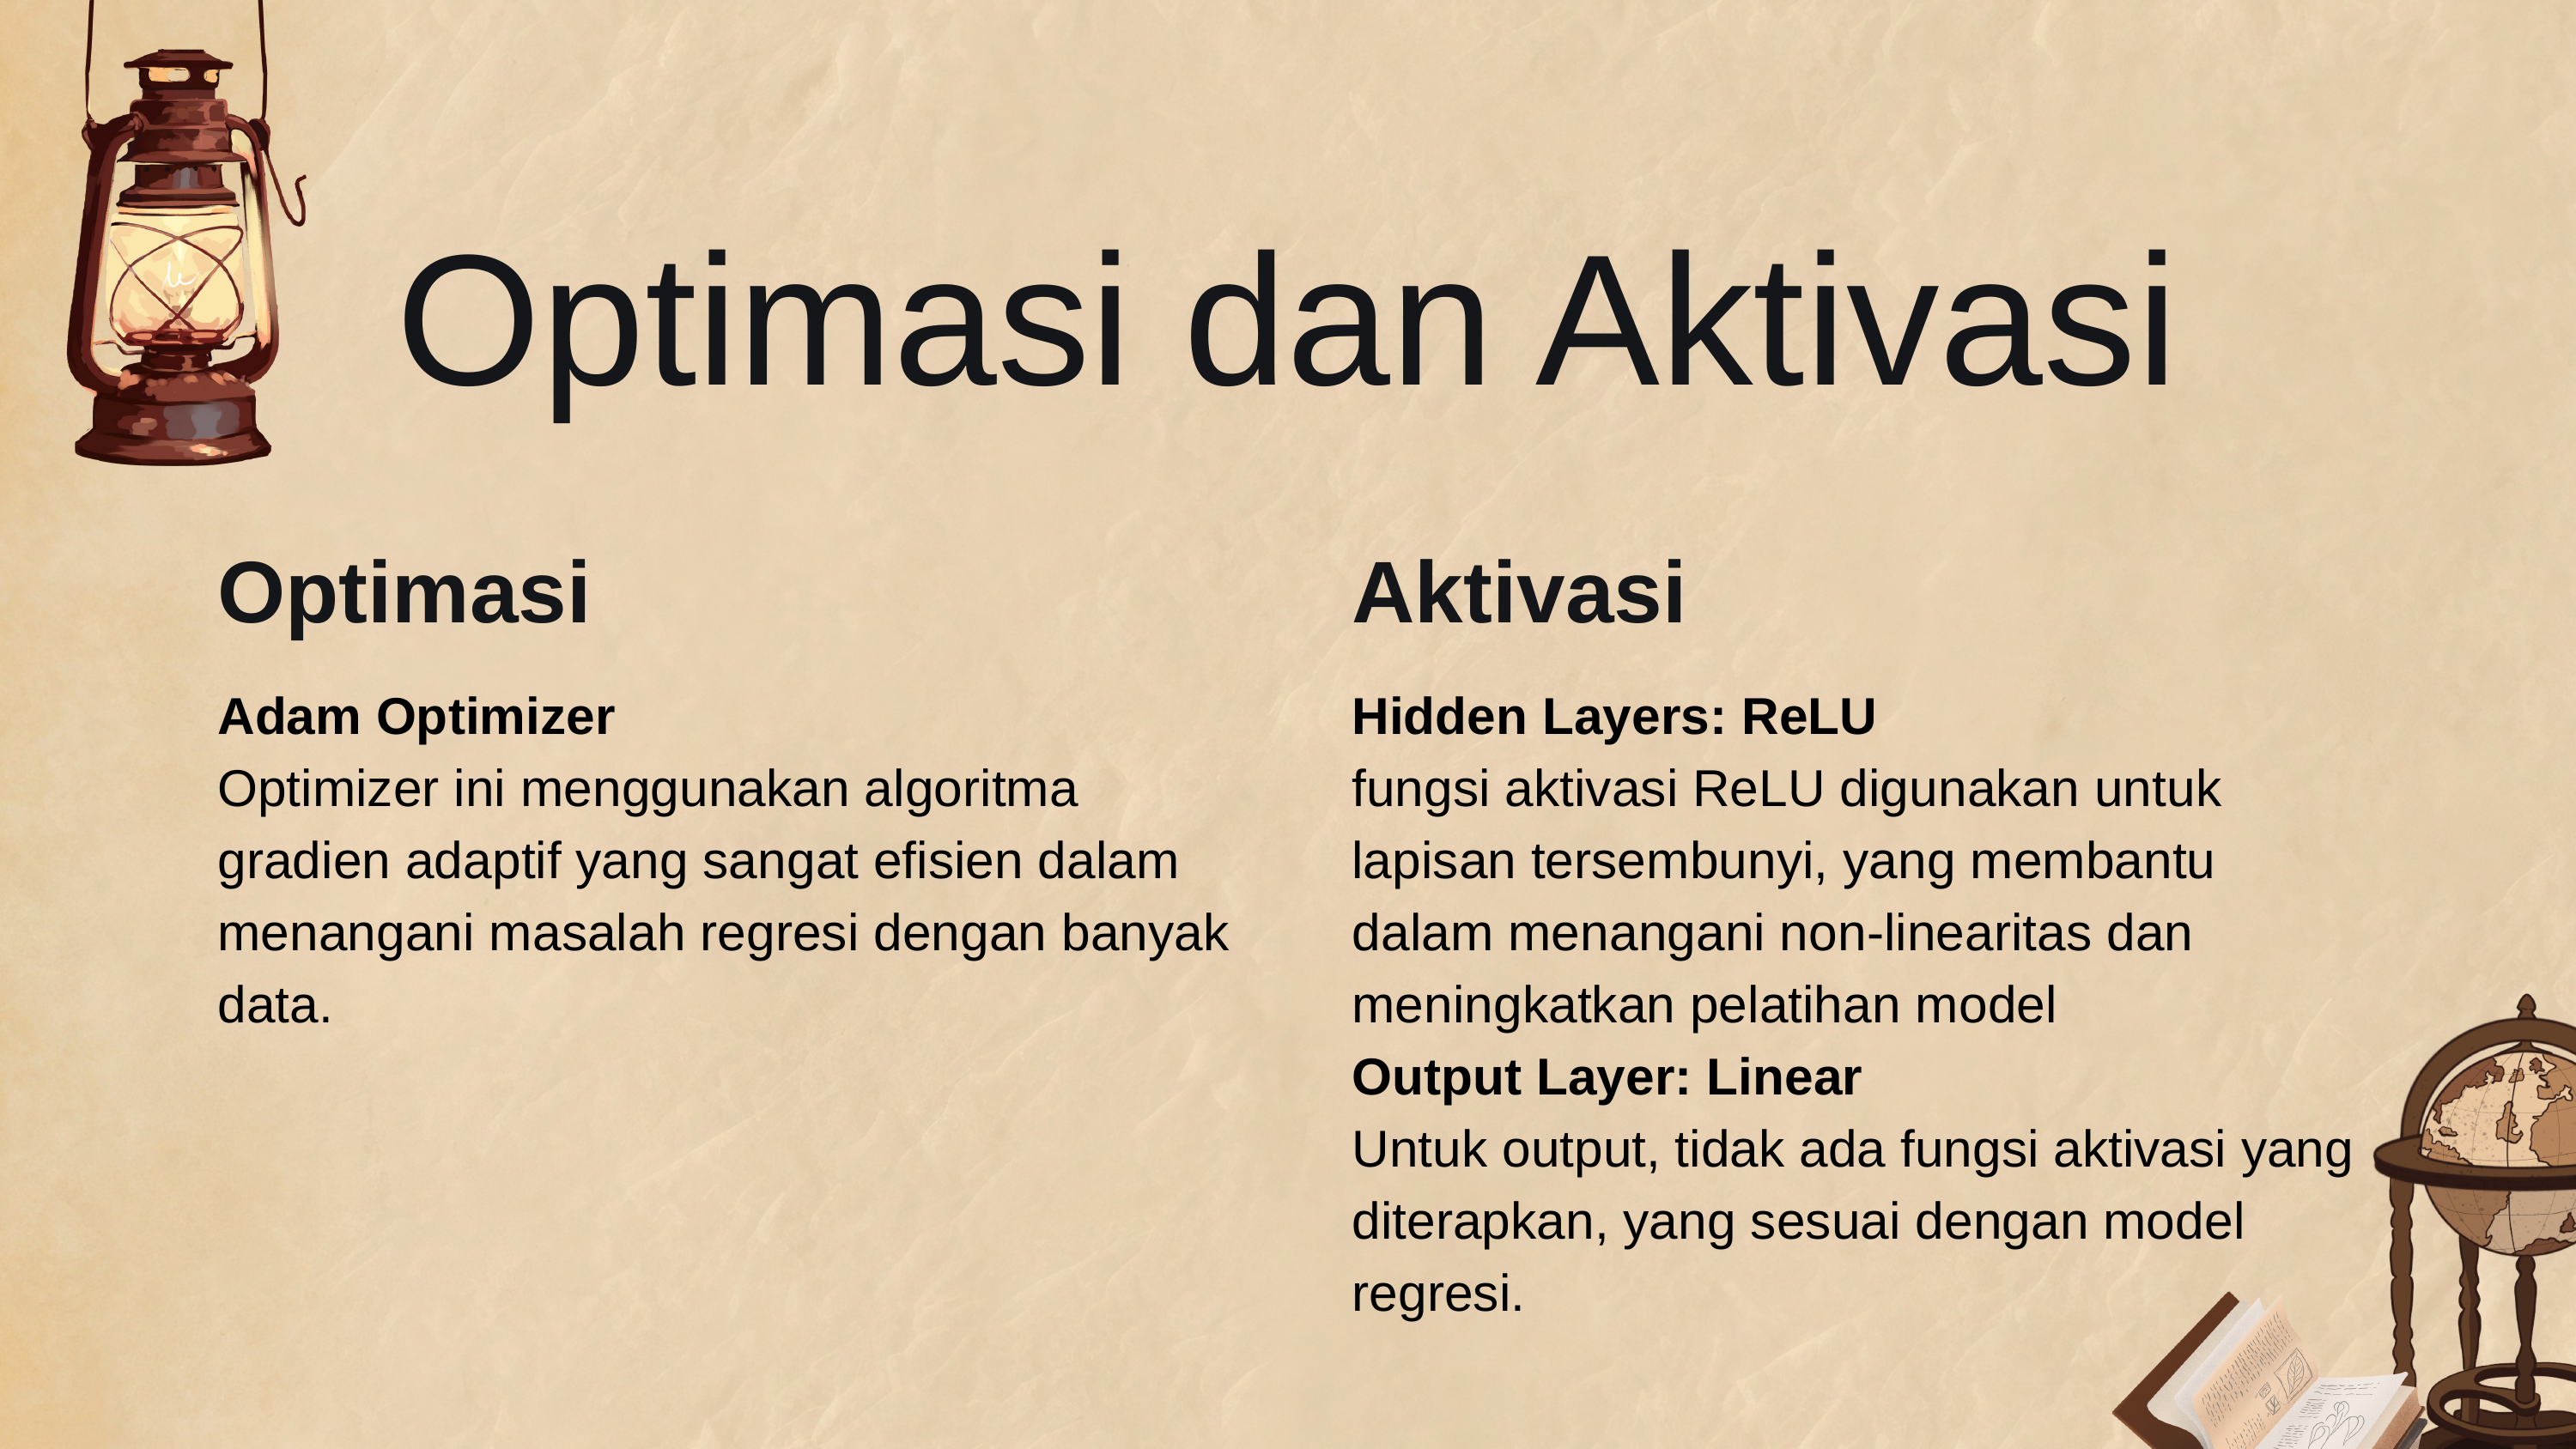

Optimasi dan Aktivasi
Optimasi
Aktivasi
Adam Optimizer
Optimizer ini menggunakan algoritma gradien adaptif yang sangat efisien dalam menangani masalah regresi dengan banyak data.
Hidden Layers: ReLU
fungsi aktivasi ReLU digunakan untuk lapisan tersembunyi, yang membantu dalam menangani non-linearitas dan meningkatkan pelatihan model
Output Layer: Linear
Untuk output, tidak ada fungsi aktivasi yang diterapkan, yang sesuai dengan model regresi.